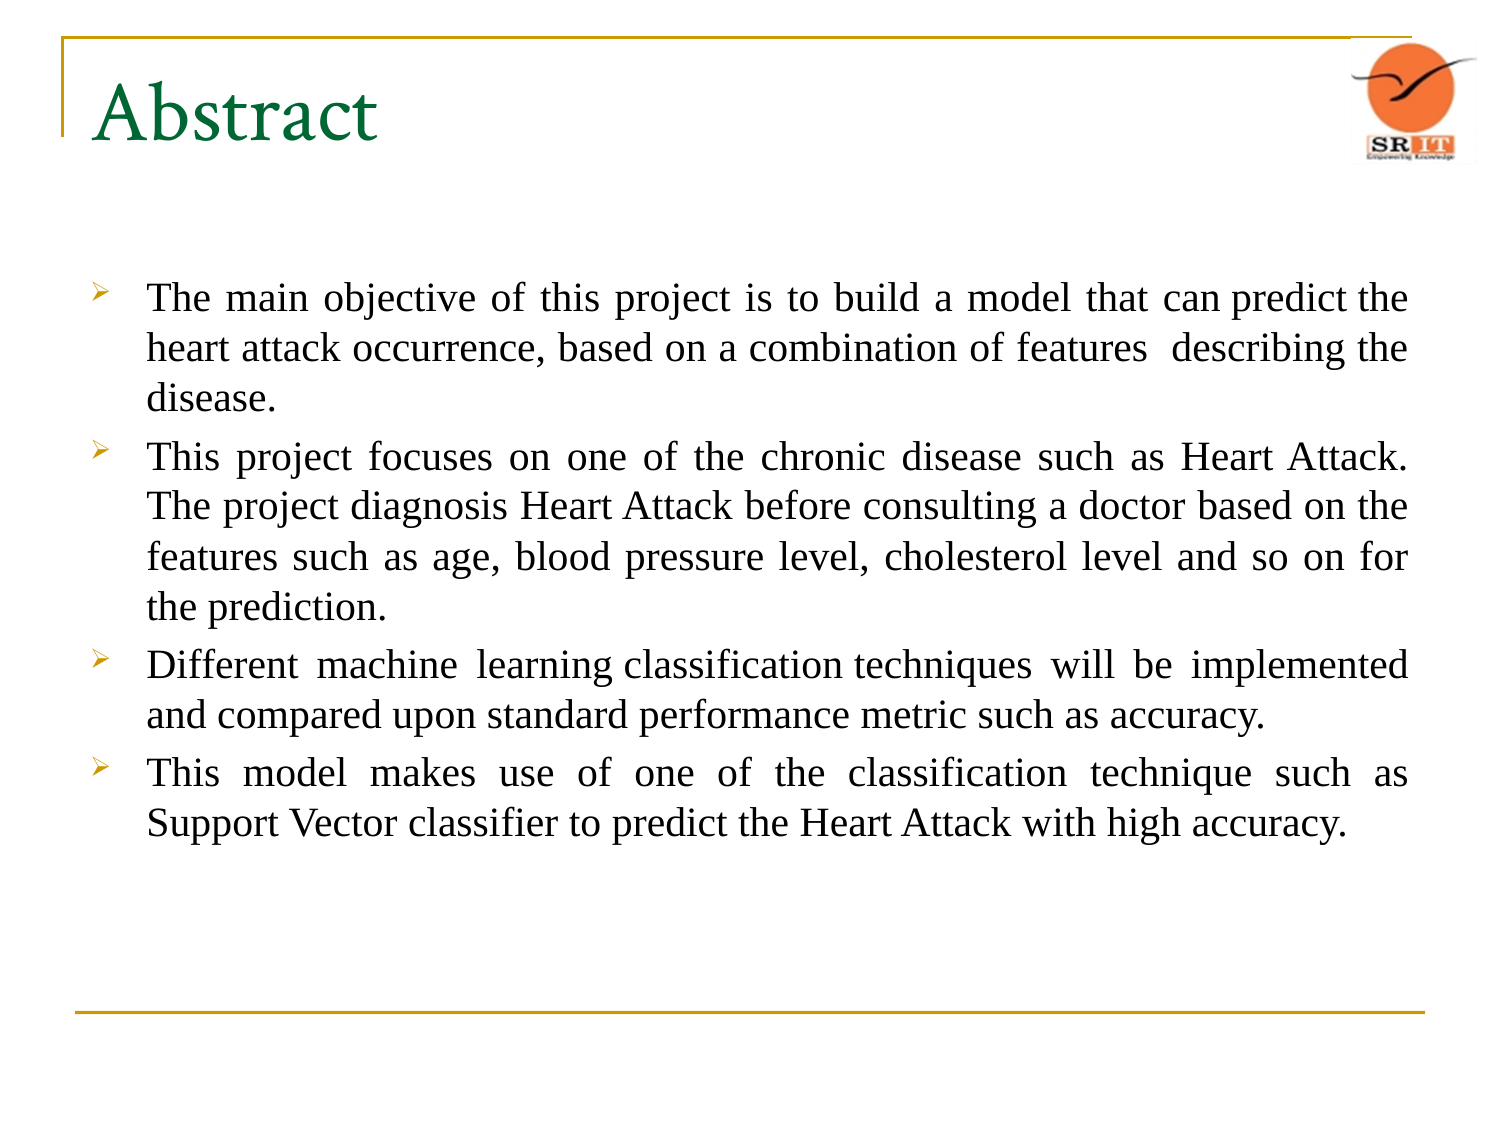

# Abstract
The main objective of this project is to build a model that can predict the heart attack occurrence, based on a combination of features  describing the disease.
This project focuses on one of the chronic disease such as Heart Attack. The project diagnosis Heart Attack before consulting a doctor based on the features such as age, blood pressure level, cholesterol level and so on for the prediction.
Different machine learning classification techniques will be implemented and compared upon standard performance metric such as accuracy.
This model makes use of one of the classification technique such as Support Vector classifier to predict the Heart Attack with high accuracy.